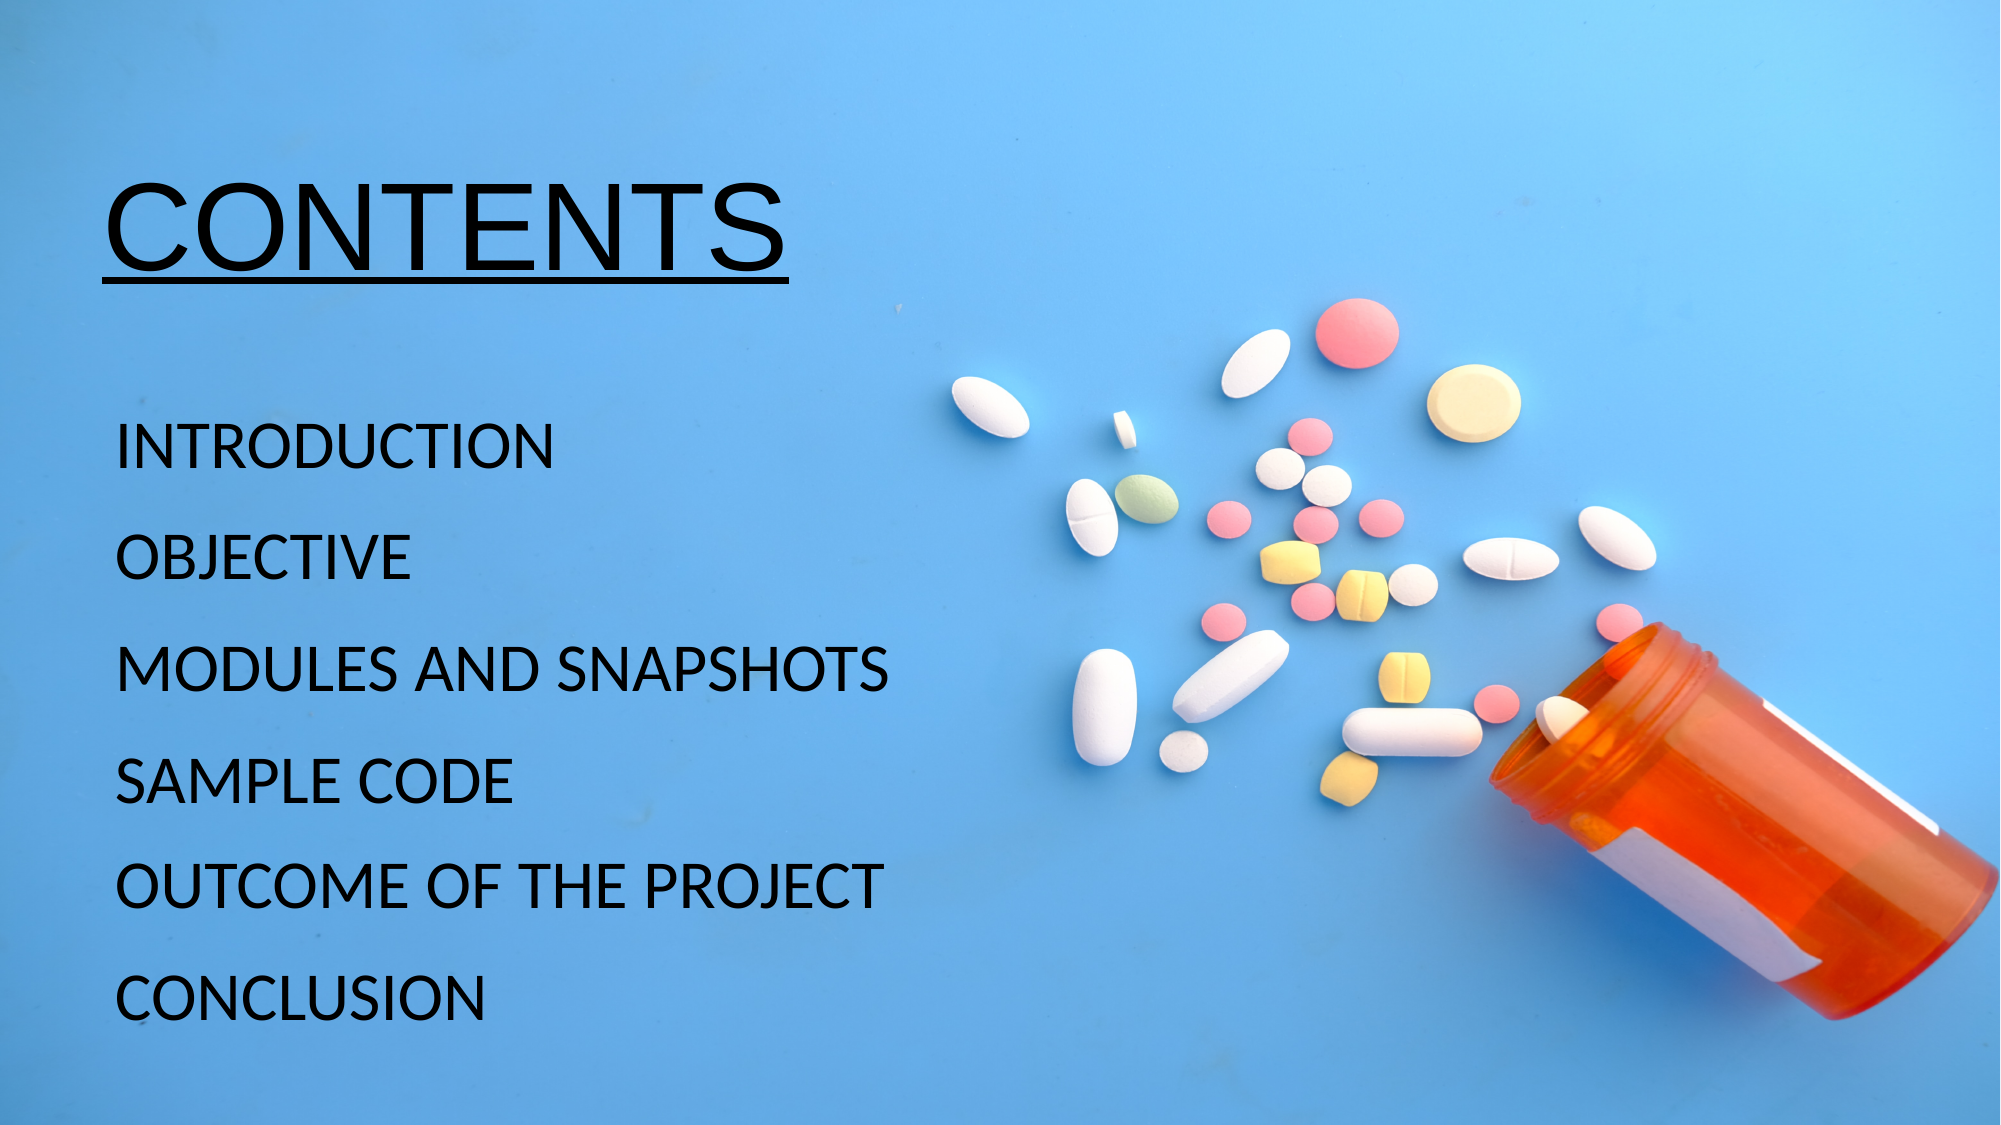

CONTENTS
INTRODUCTION
OBJECTIVE
MODULES AND SNAPSHOTS
SAMPLE CODE
OUTCOME OF THE PROJECT
CONCLUSION